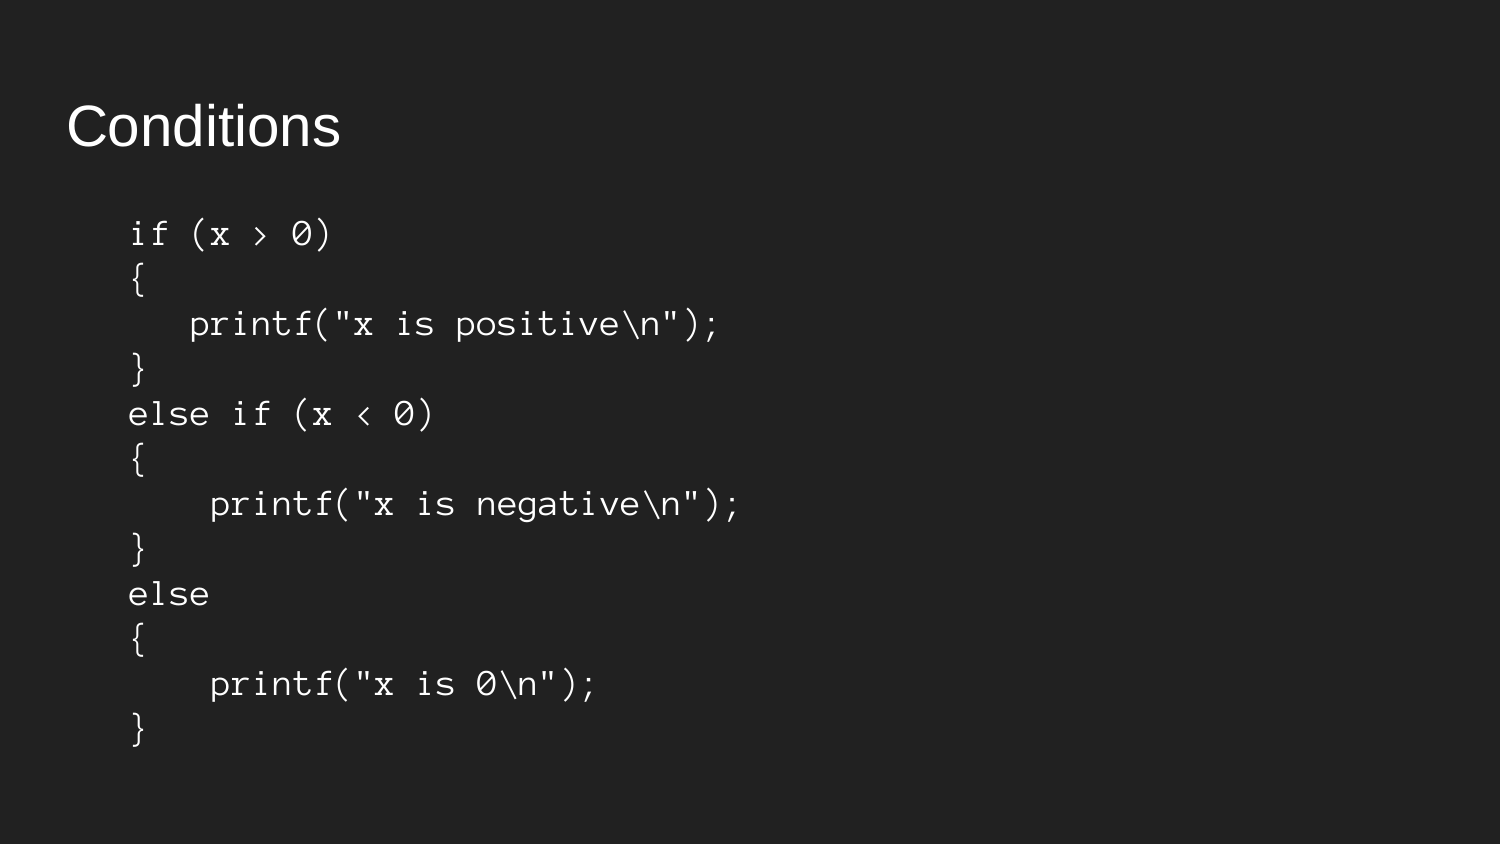

# Conditions
if (x > 0)
{
   printf("x is positive\n");
}
else if (x < 0)
{
    printf("x is negative\n");
}
else
{
    printf("x is 0\n");
}